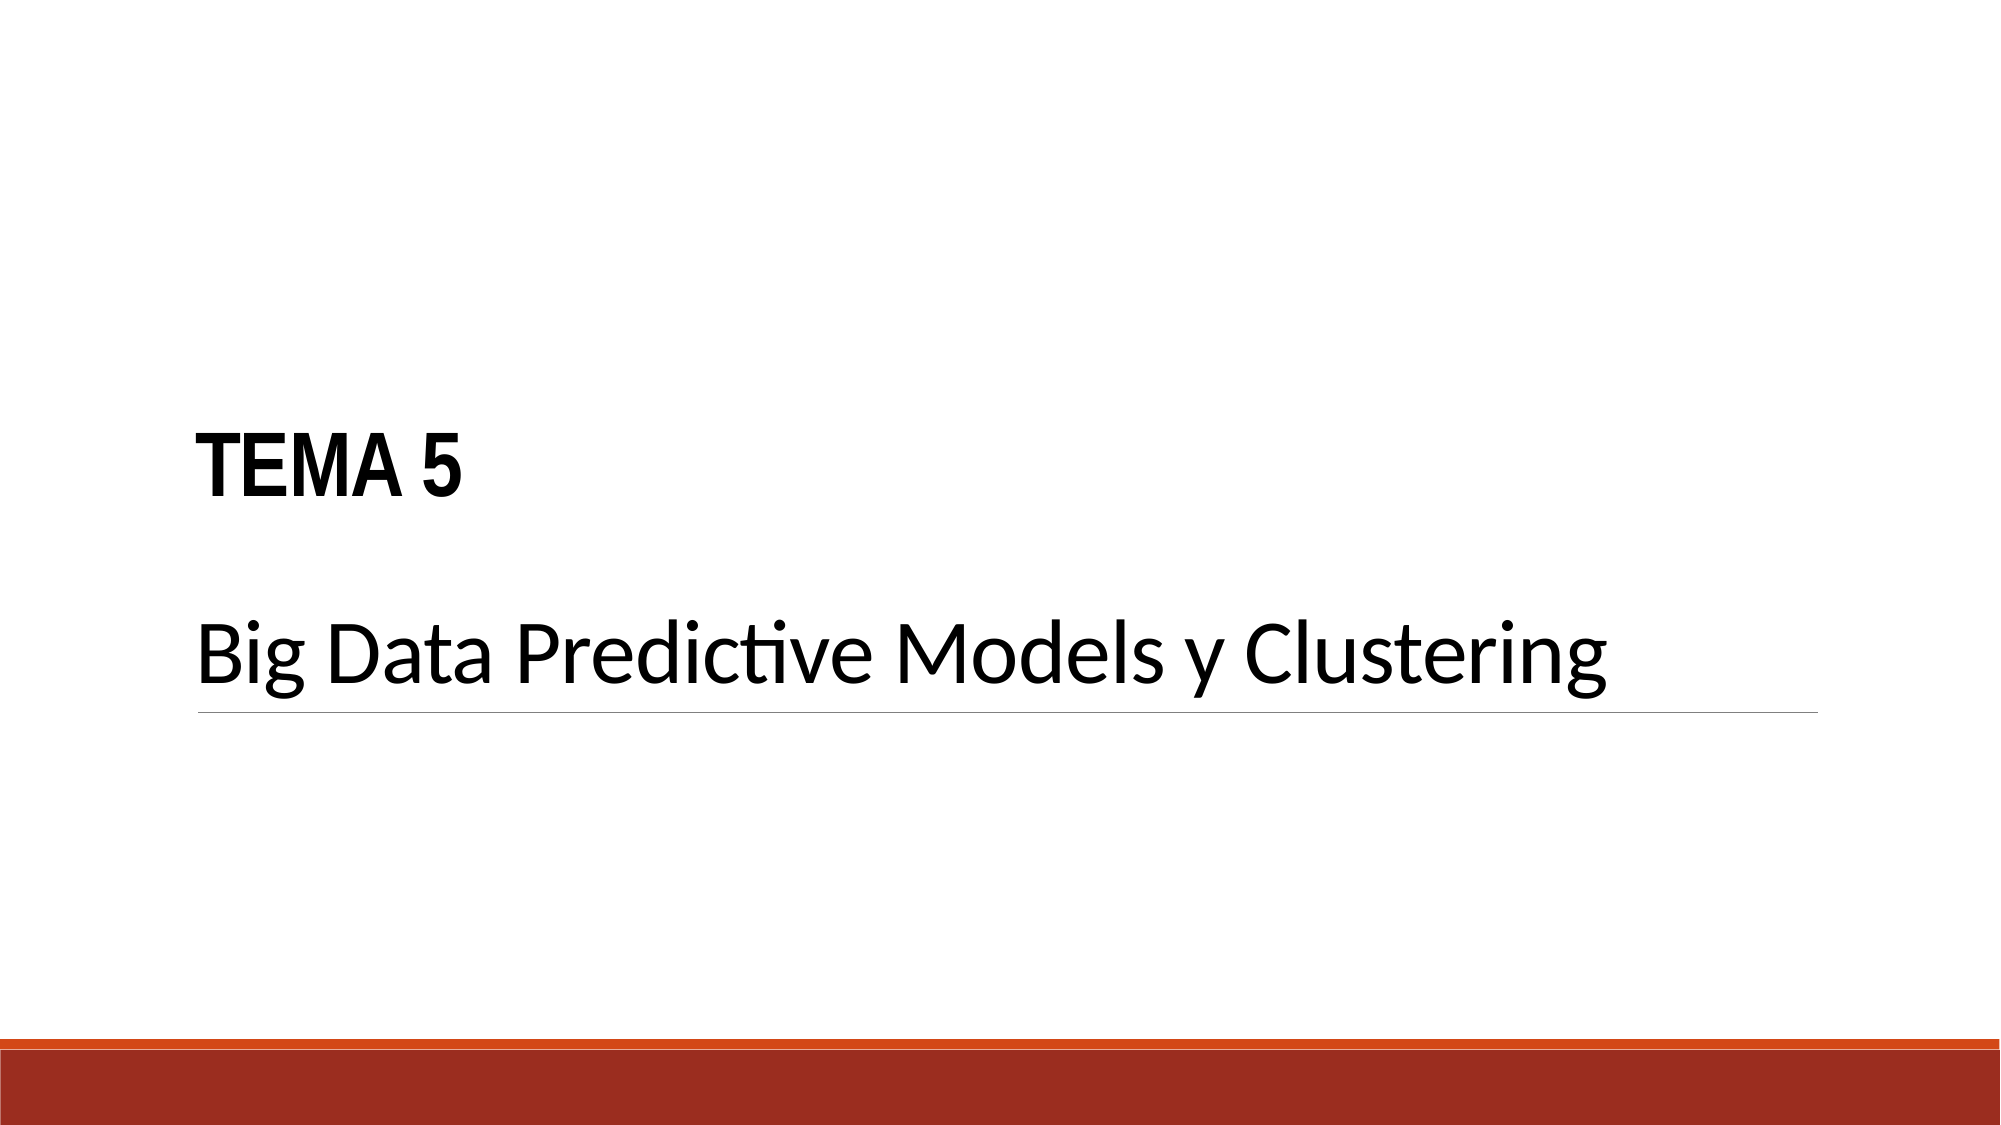

# TEMA 5 Big Data Predictive Models y Clustering